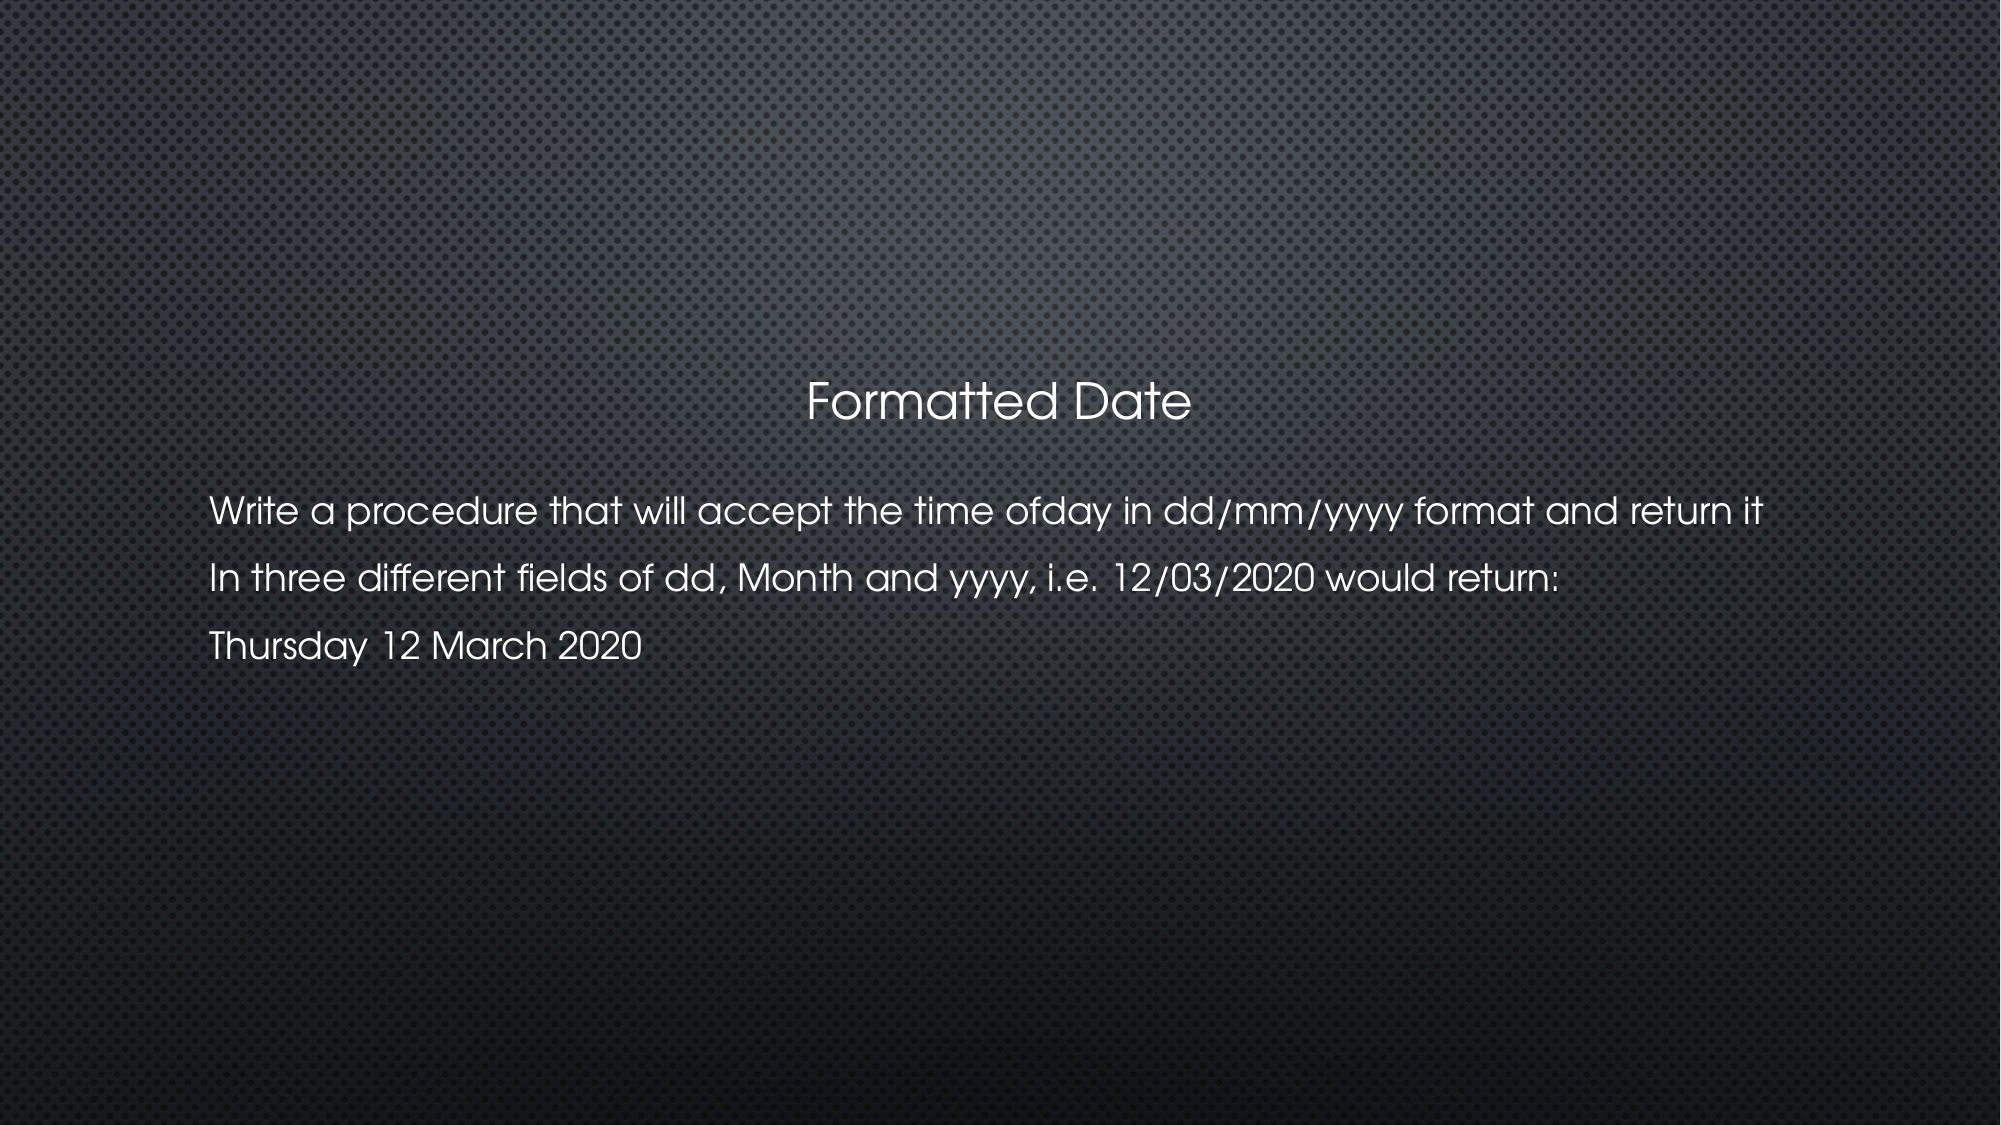

Formatted Date
Write a procedure that will accept the time ofday in dd/mm/yyyy format and return it
In three different fields of dd, Month and yyyy, i.e. 12/03/2020 would return:
Thursday 12 March 2020